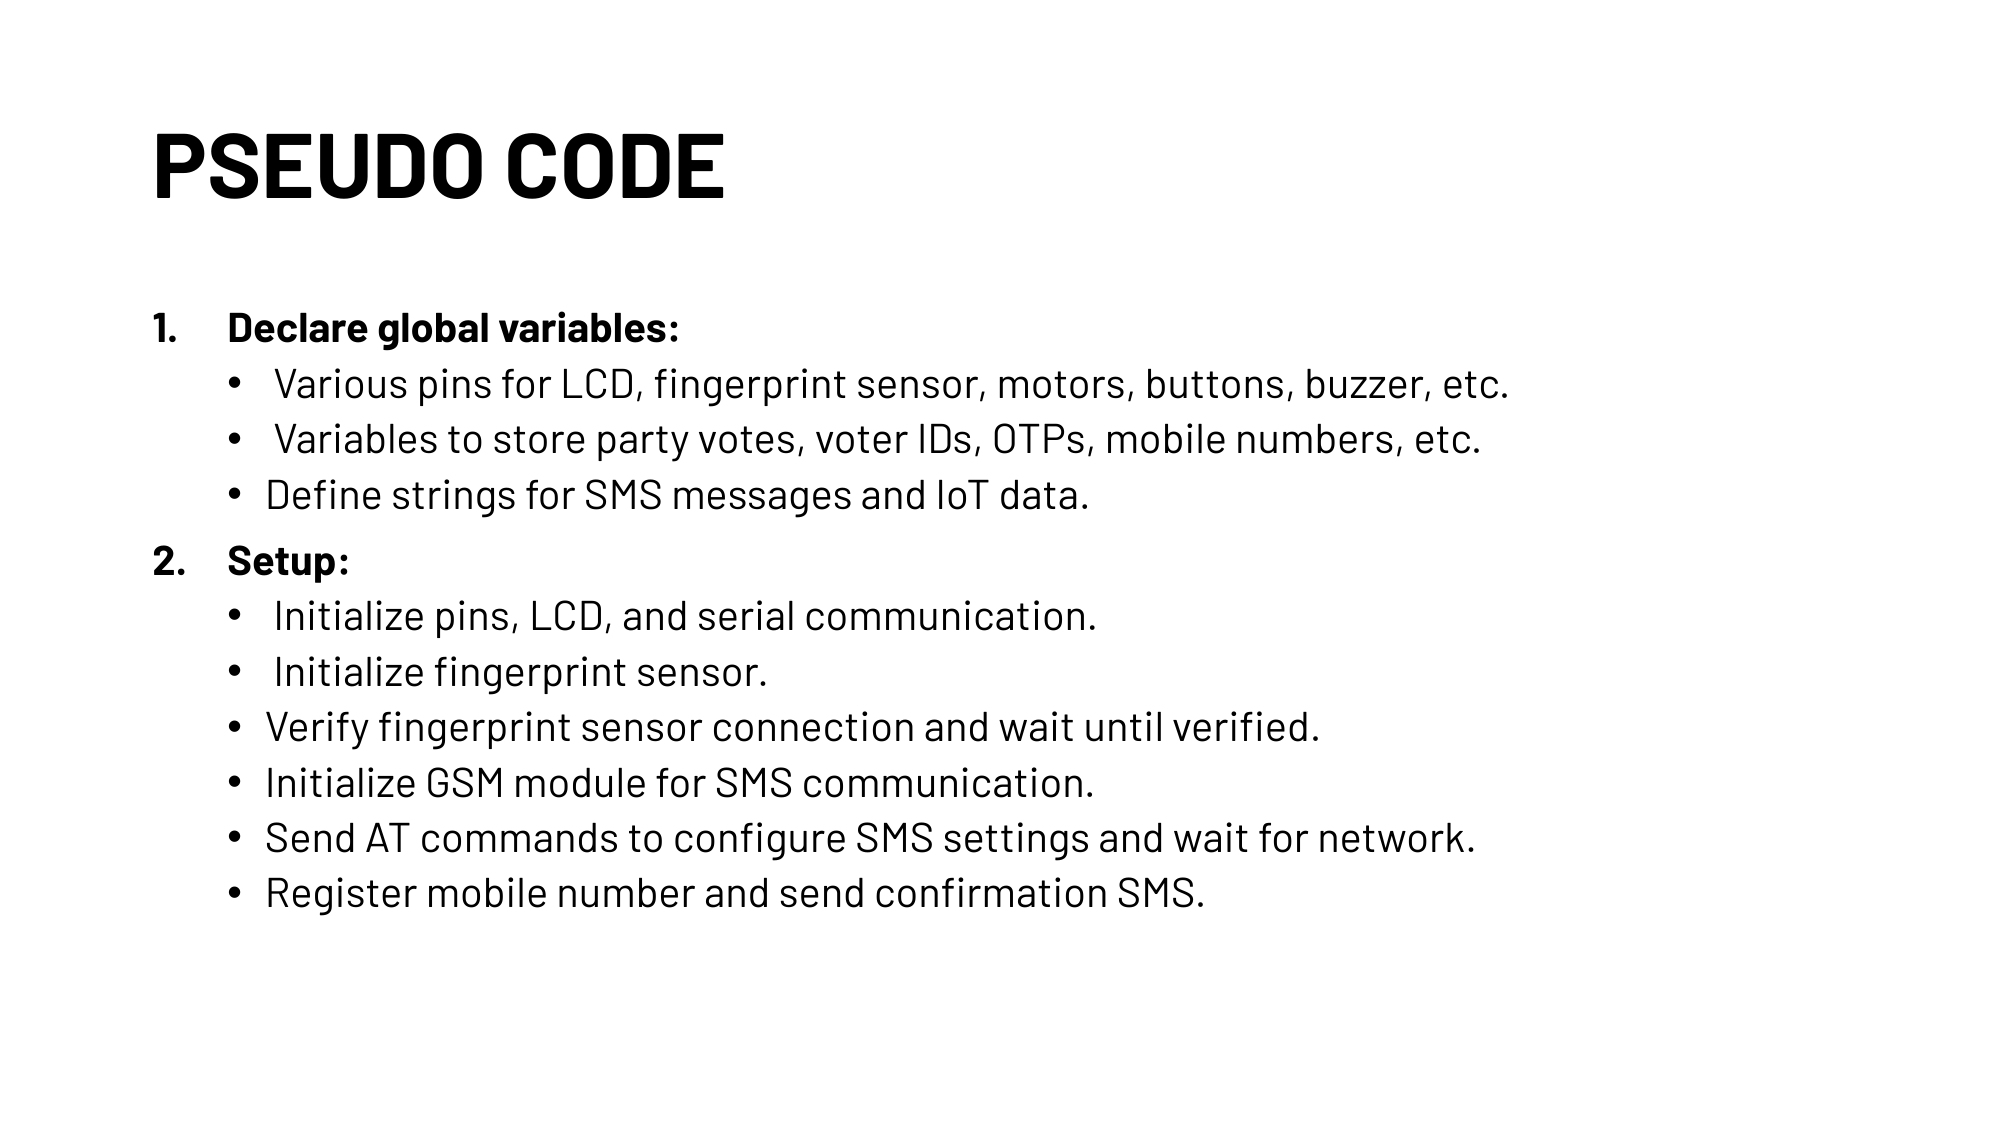

# PSEUDO CODE
Declare global variables:
 Various pins for LCD, fingerprint sensor, motors, buttons, buzzer, etc.
 Variables to store party votes, voter IDs, OTPs, mobile numbers, etc.
Define strings for SMS messages and IoT data.
Setup:
 Initialize pins, LCD, and serial communication.
 Initialize fingerprint sensor.
Verify fingerprint sensor connection and wait until verified.
Initialize GSM module for SMS communication.
Send AT commands to configure SMS settings and wait for network.
Register mobile number and send confirmation SMS.